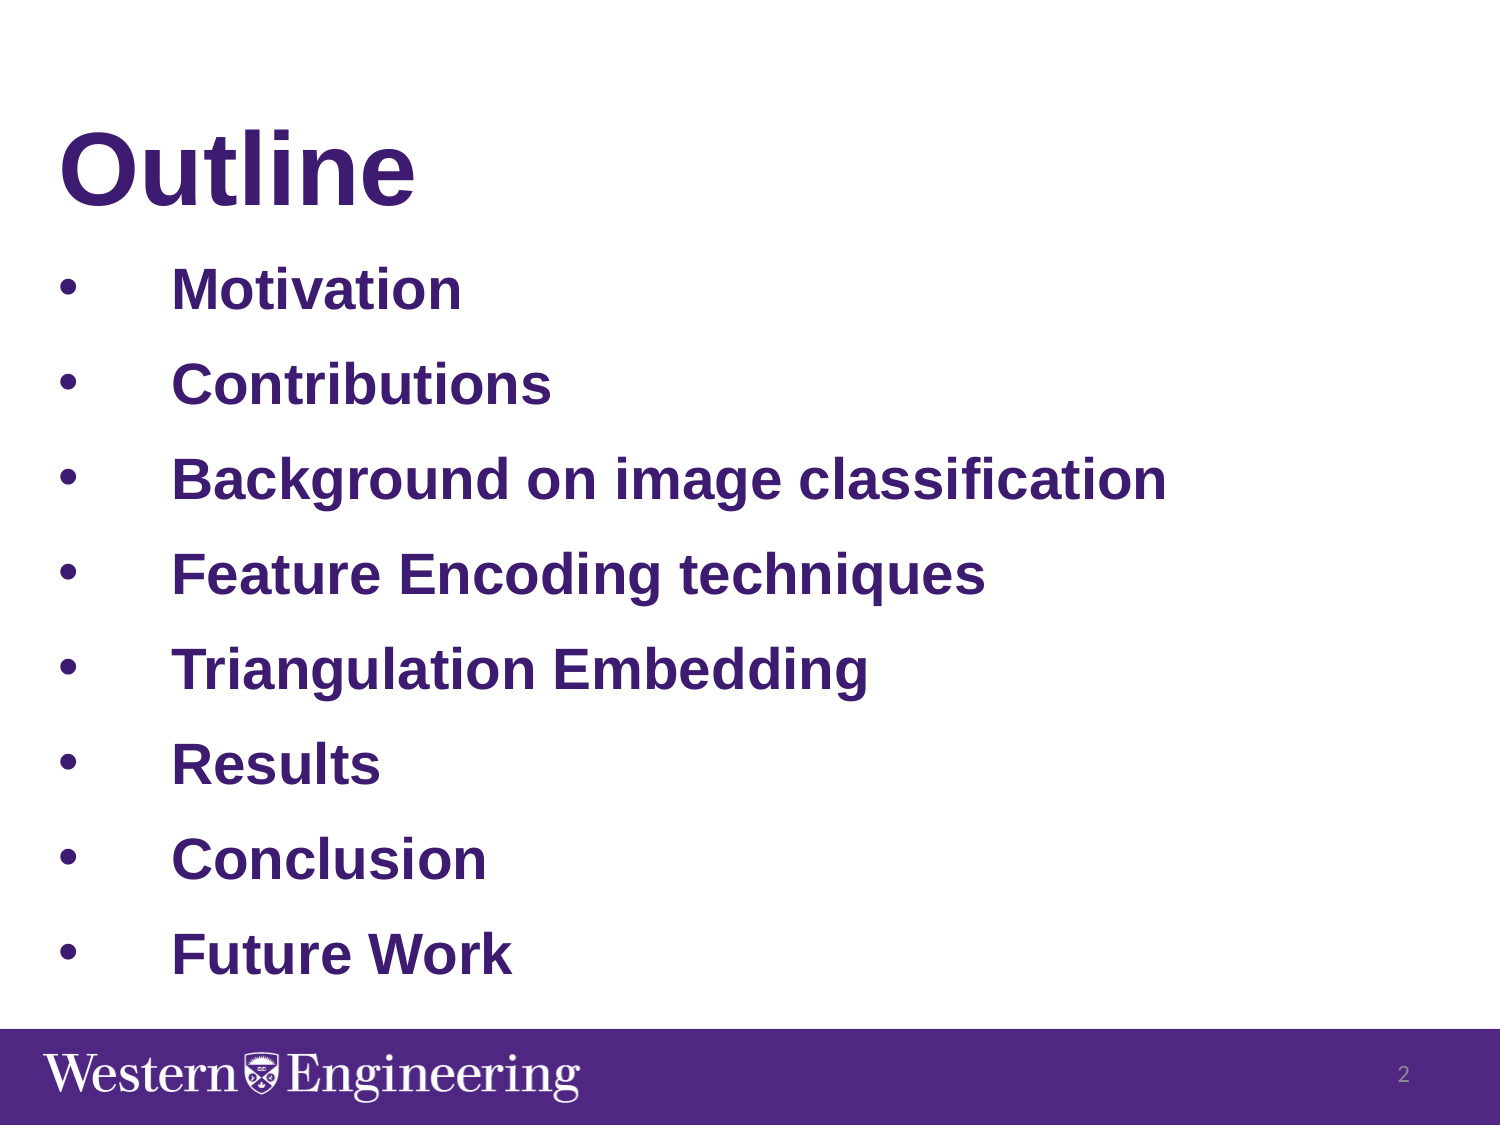

Outline
Motivation
Contributions
Background on image classification
Feature Encoding techniques
Triangulation Embedding
Results
Conclusion
Future Work

2